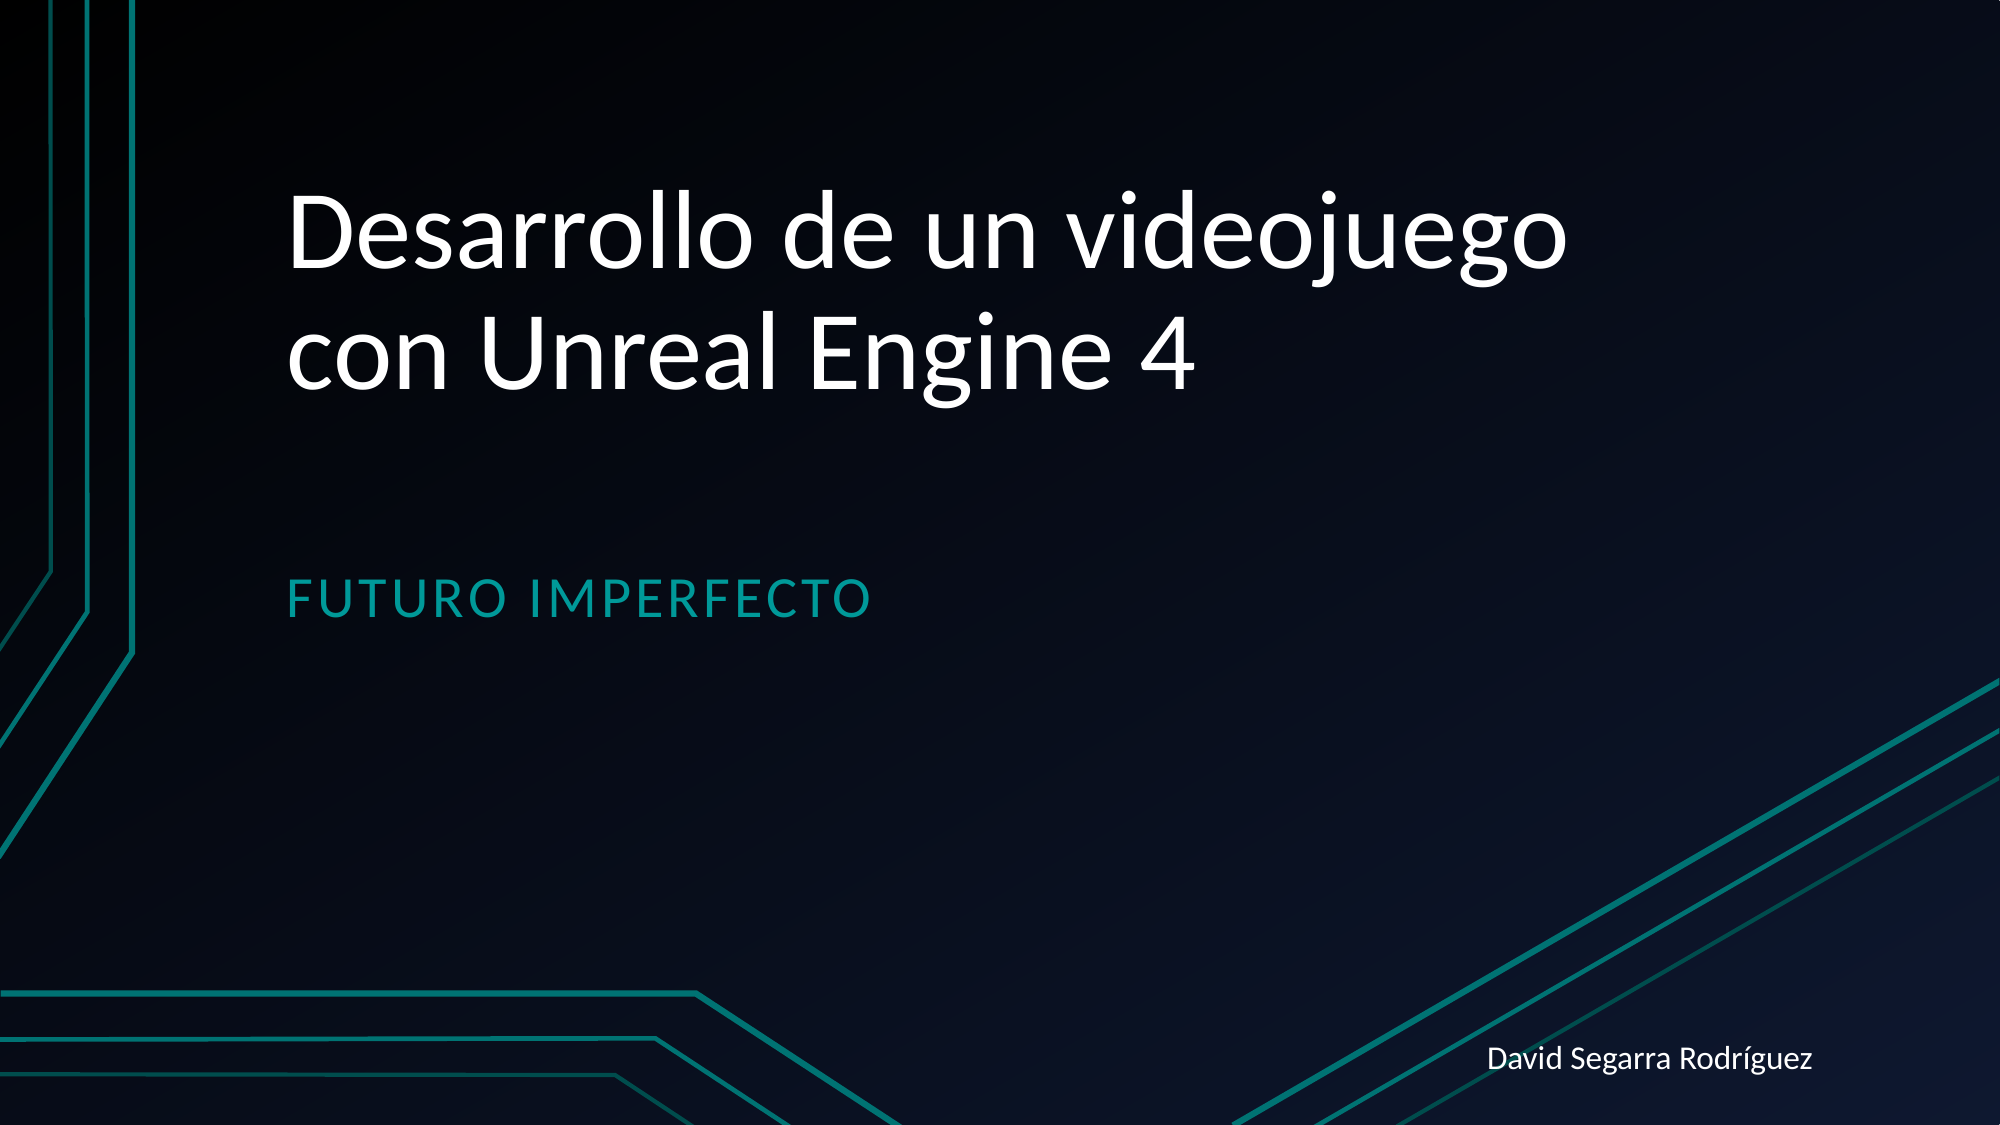

# Desarrollo de un videojuego con Unreal Engine 4
Futuro imperfecto
David Segarra Rodríguez